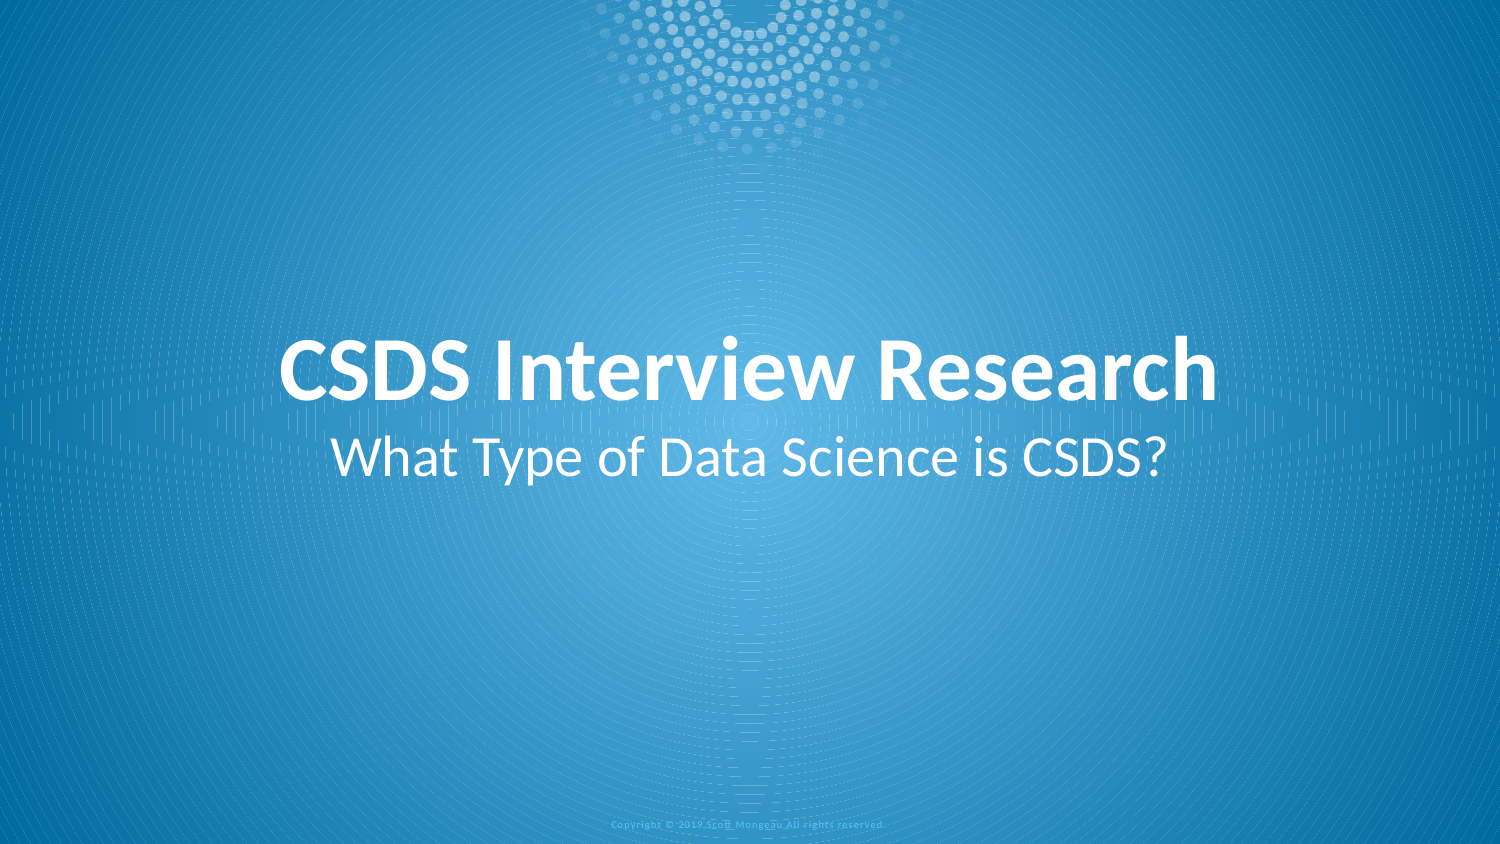

# CSDS Interview Research What Type of Data Science is CSDS?